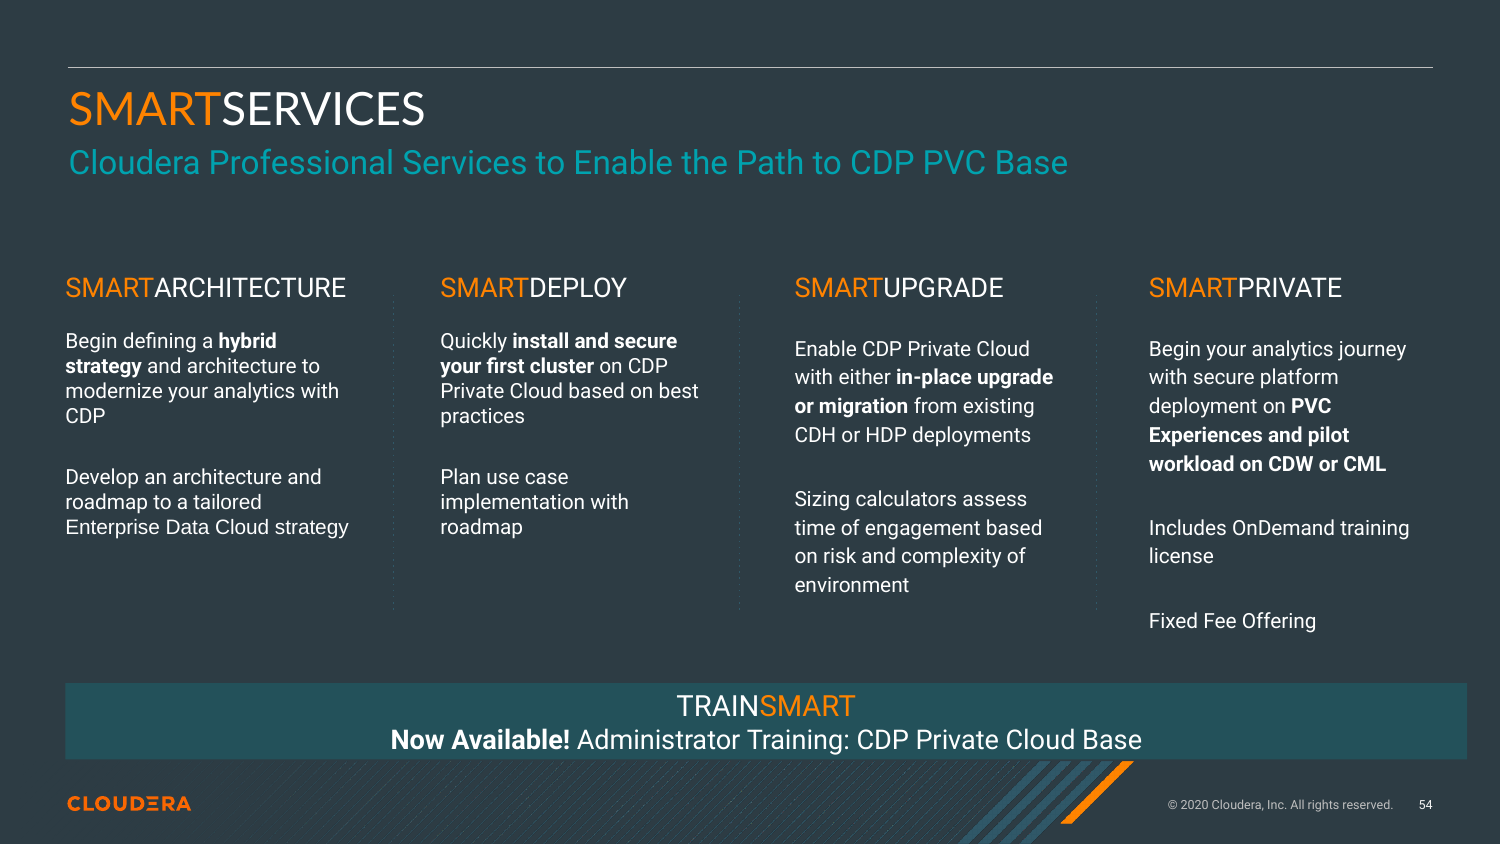

# SMARTSERVICES
Cloudera Professional Services to Enable the Path to CDP PVC Base
SMARTARCHITECTURE
Begin defining a hybrid strategy and architecture to modernize your analytics with CDP
Develop an architecture and roadmap to a tailored Enterprise Data Cloud strategy

SMARTDEPLOY
Quickly install and secure your first cluster on CDP Private Cloud based on best practices
Plan use case implementation with roadmap
SMARTUPGRADE
Enable CDP Private Cloud with either in-place upgrade or migration from existing CDH or HDP deployments
Sizing calculators assess time of engagement based on risk and complexity of environment

SMARTPRIVATE
Begin your analytics journey with secure platform deployment on PVC Experiences and pilot workload on CDW or CML
Includes OnDemand training license
Fixed Fee Offering

TRAINSMART
Now Available! Administrator Training: CDP Private Cloud Base